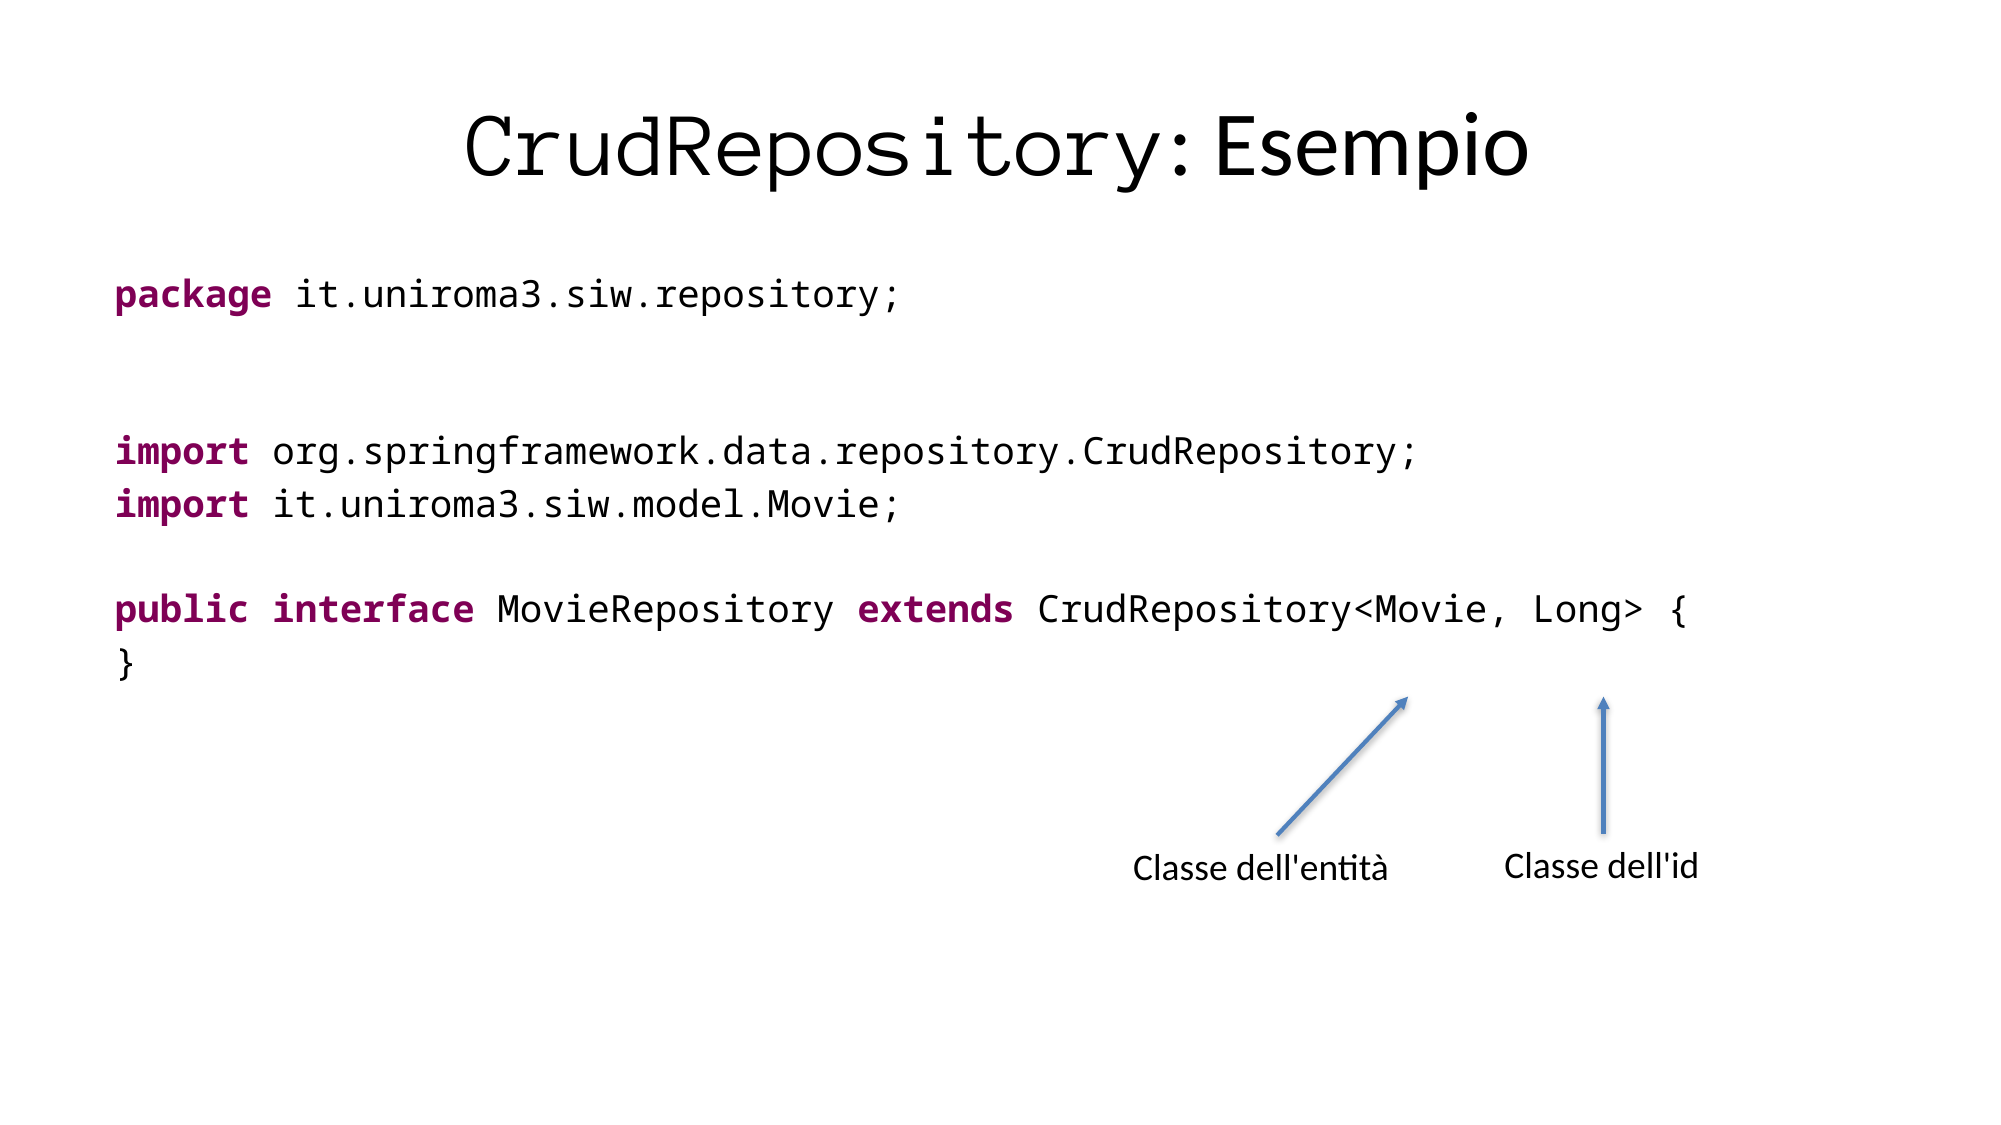

# CrudRepository: Esempio
package it.uniroma3.siw.repository;

import org.springframework.data.repository.CrudRepository;
import it.uniroma3.siw.model.Movie;

public interface MovieRepository extends CrudRepository<Movie, Long> {
}

Classe dell'id
Classe dell'entità